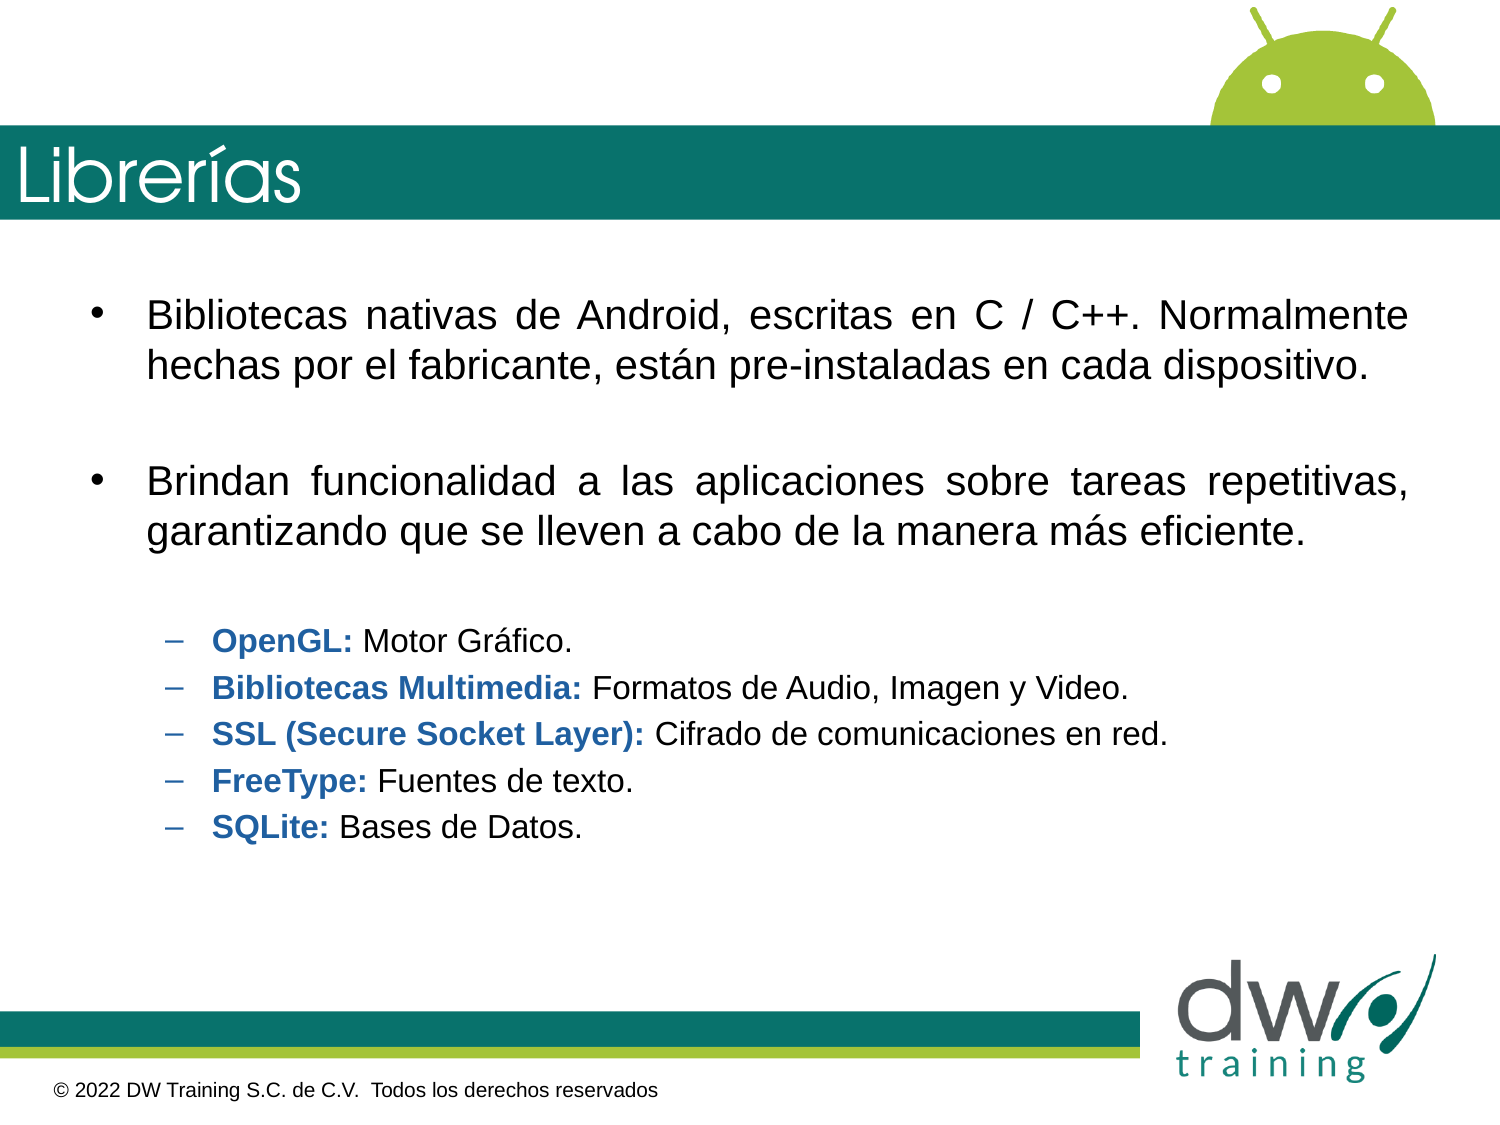

# Librerías

Bibliotecas nativas de Android, escritas en C / C++. Normalmente hechas por el fabricante, están pre-instaladas en cada dispositivo.

Brindan funcionalidad a las aplicaciones sobre tareas repetitivas, garantizando que se lleven a cabo de la manera más eficiente.

OpenGL: Motor Gráfico.
Bibliotecas Multimedia: Formatos de Audio, Imagen y Video.
SSL (Secure Socket Layer): Cifrado de comunicaciones en red.
FreeType: Fuentes de texto.
SQLite: Bases de Datos.